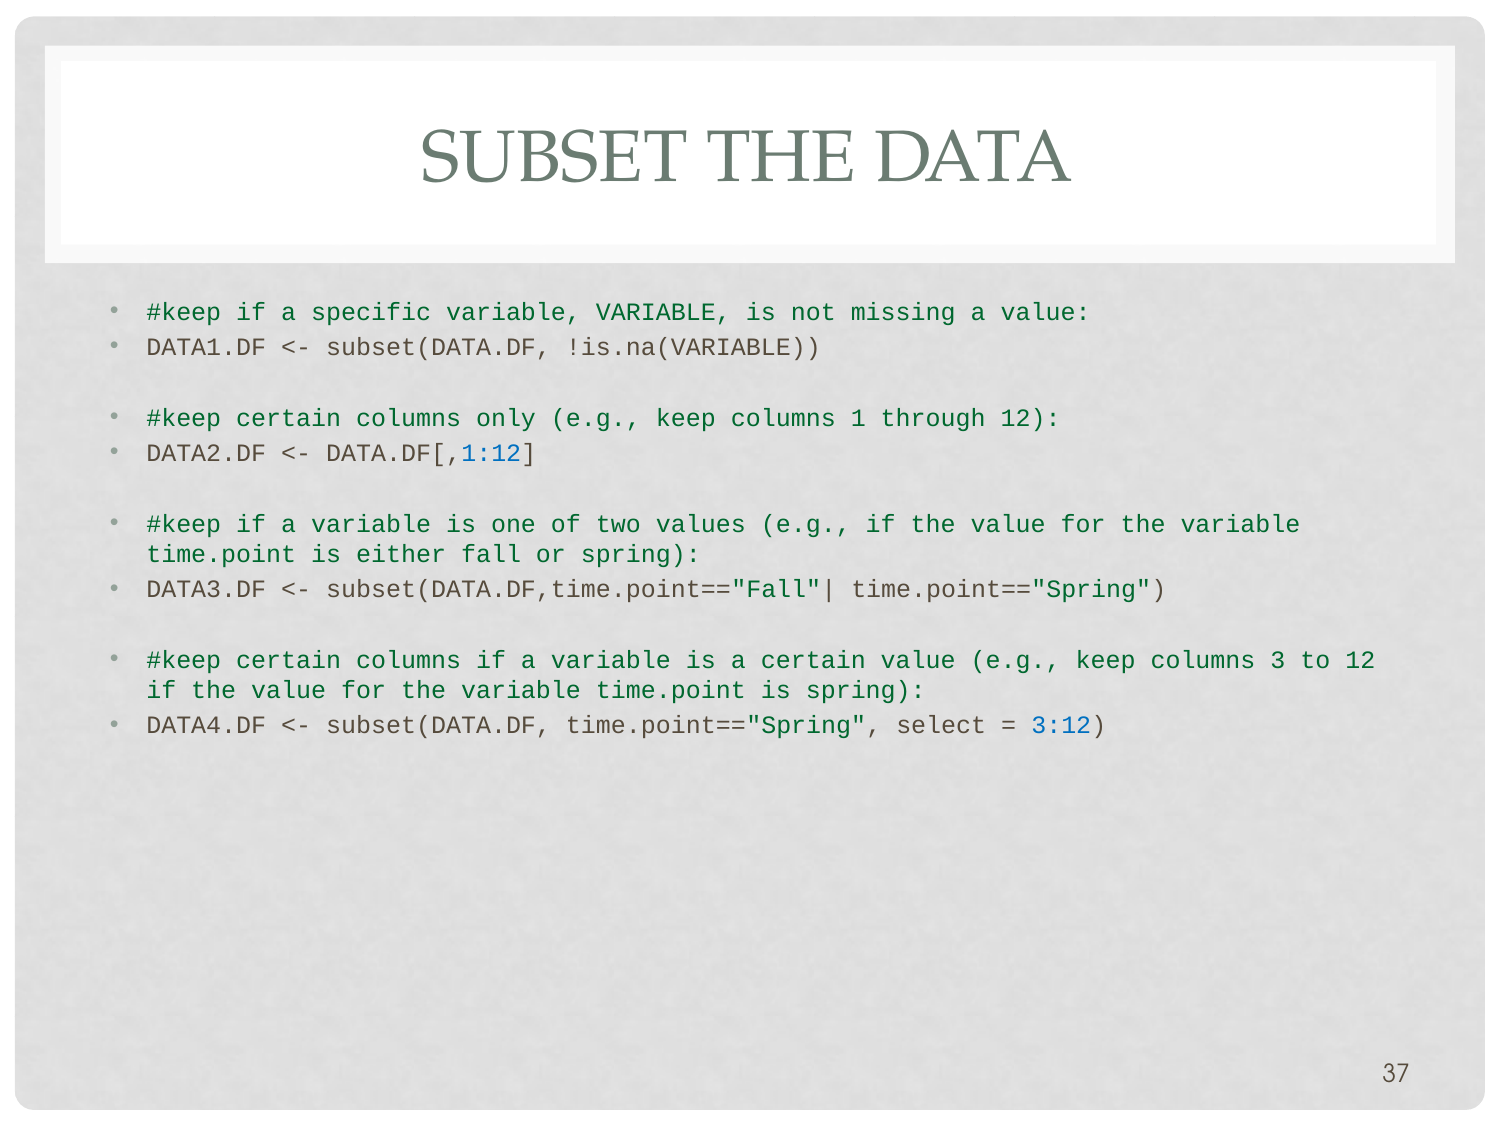

# SUBSET THE DATA
#keep if a specific variable, VARIABLE, is not missing a value:
DATA1.DF <- subset(DATA.DF, !is.na(VARIABLE))

#keep certain columns only (e.g., keep columns 1 through 12):
DATA2.DF <- DATA.DF[,1:12]

#keep if a variable is one of two values (e.g., if the value for the variable time.point is either fall or spring):
DATA3.DF <- subset(DATA.DF,time.point=="Fall"| time.point=="Spring")

#keep certain columns if a variable is a certain value (e.g., keep columns 3 to 12 if the value for the variable time.point is spring):
DATA4.DF <- subset(DATA.DF, time.point=="Spring", select = 3:12)
37